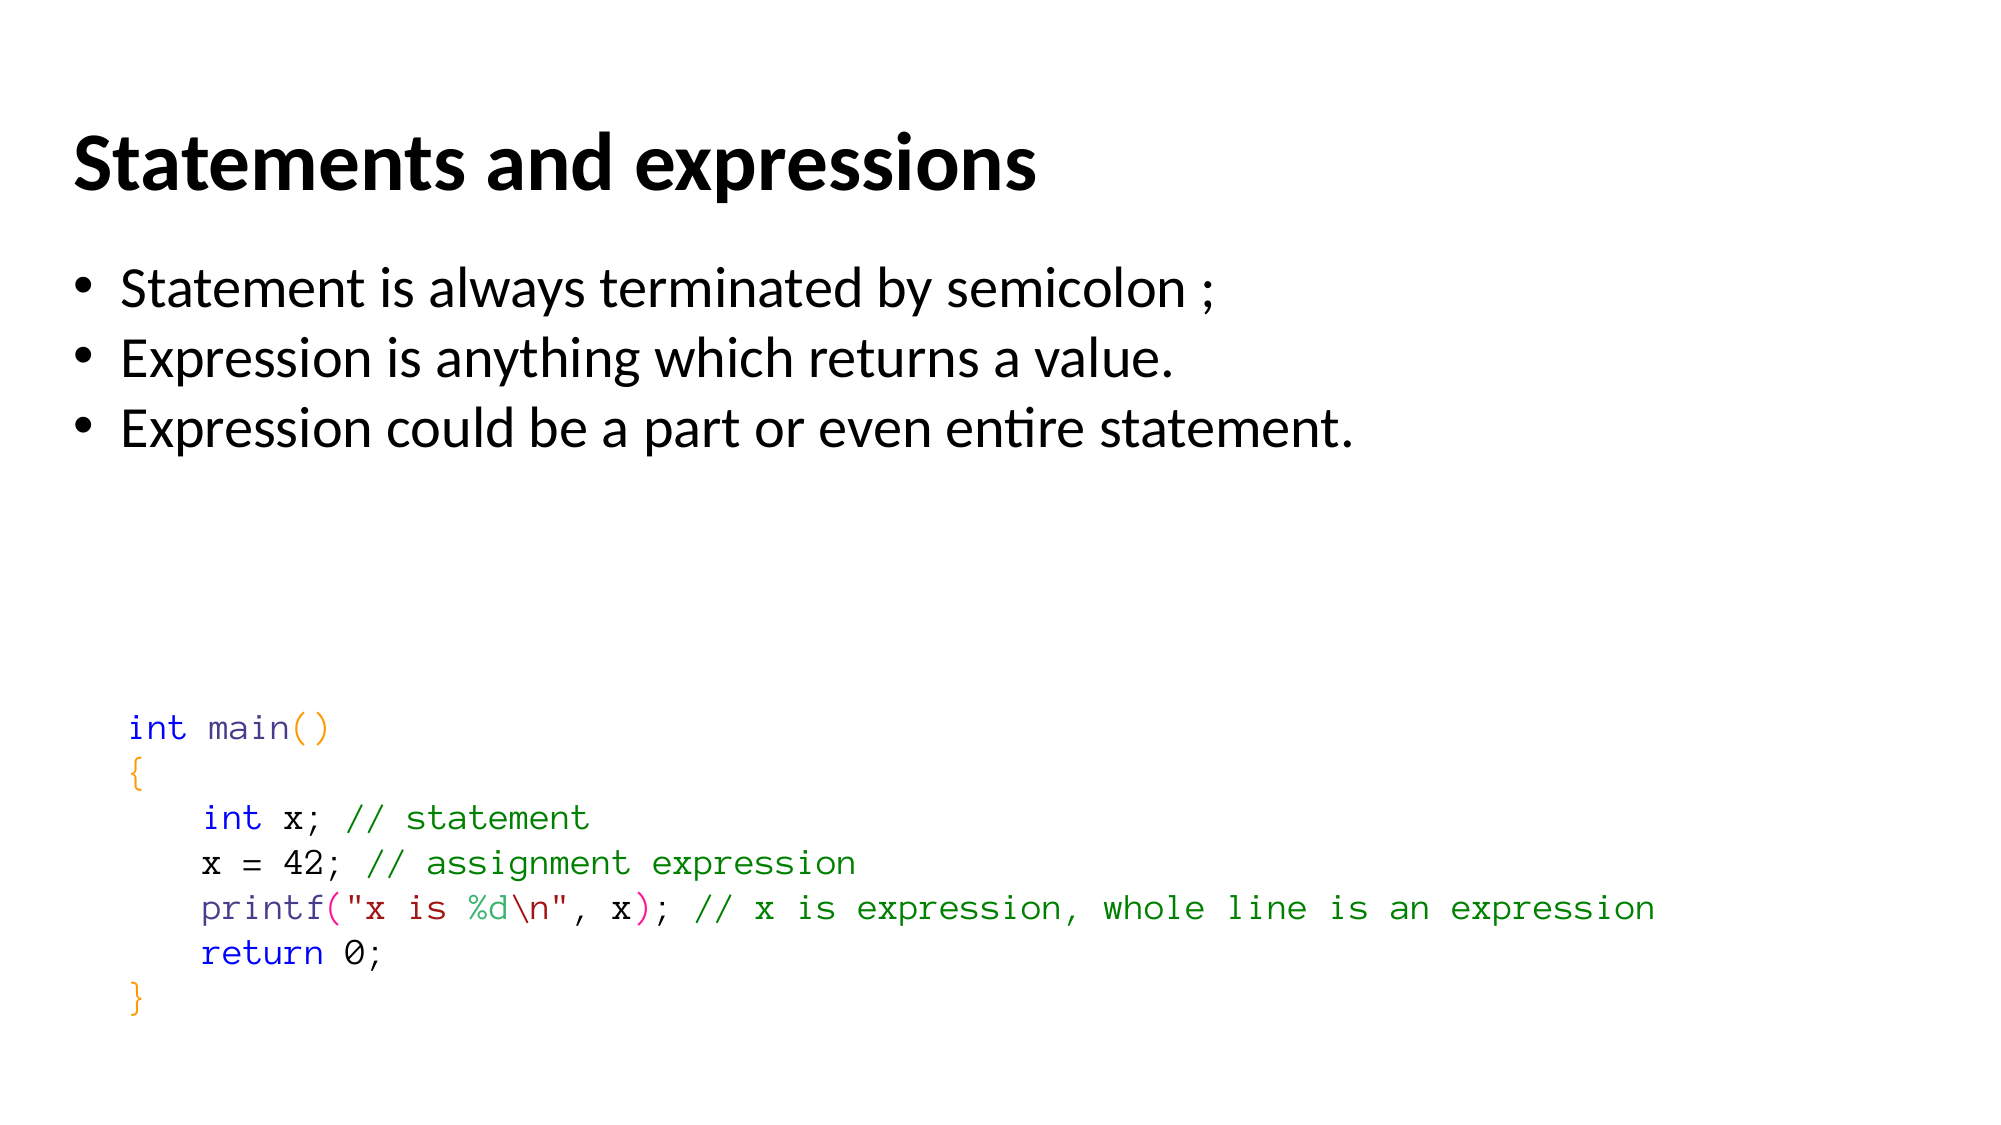

Statements and expressions
Statement is always terminated by semicolon ;
Expression is anything which returns a value.
Expression could be a part or even entire statement.

int main()
{
int x; // statement
x = 42; // assignment expression
printf("x is %d\n", x); // x is expression, whole line is an expression
return 0;
}